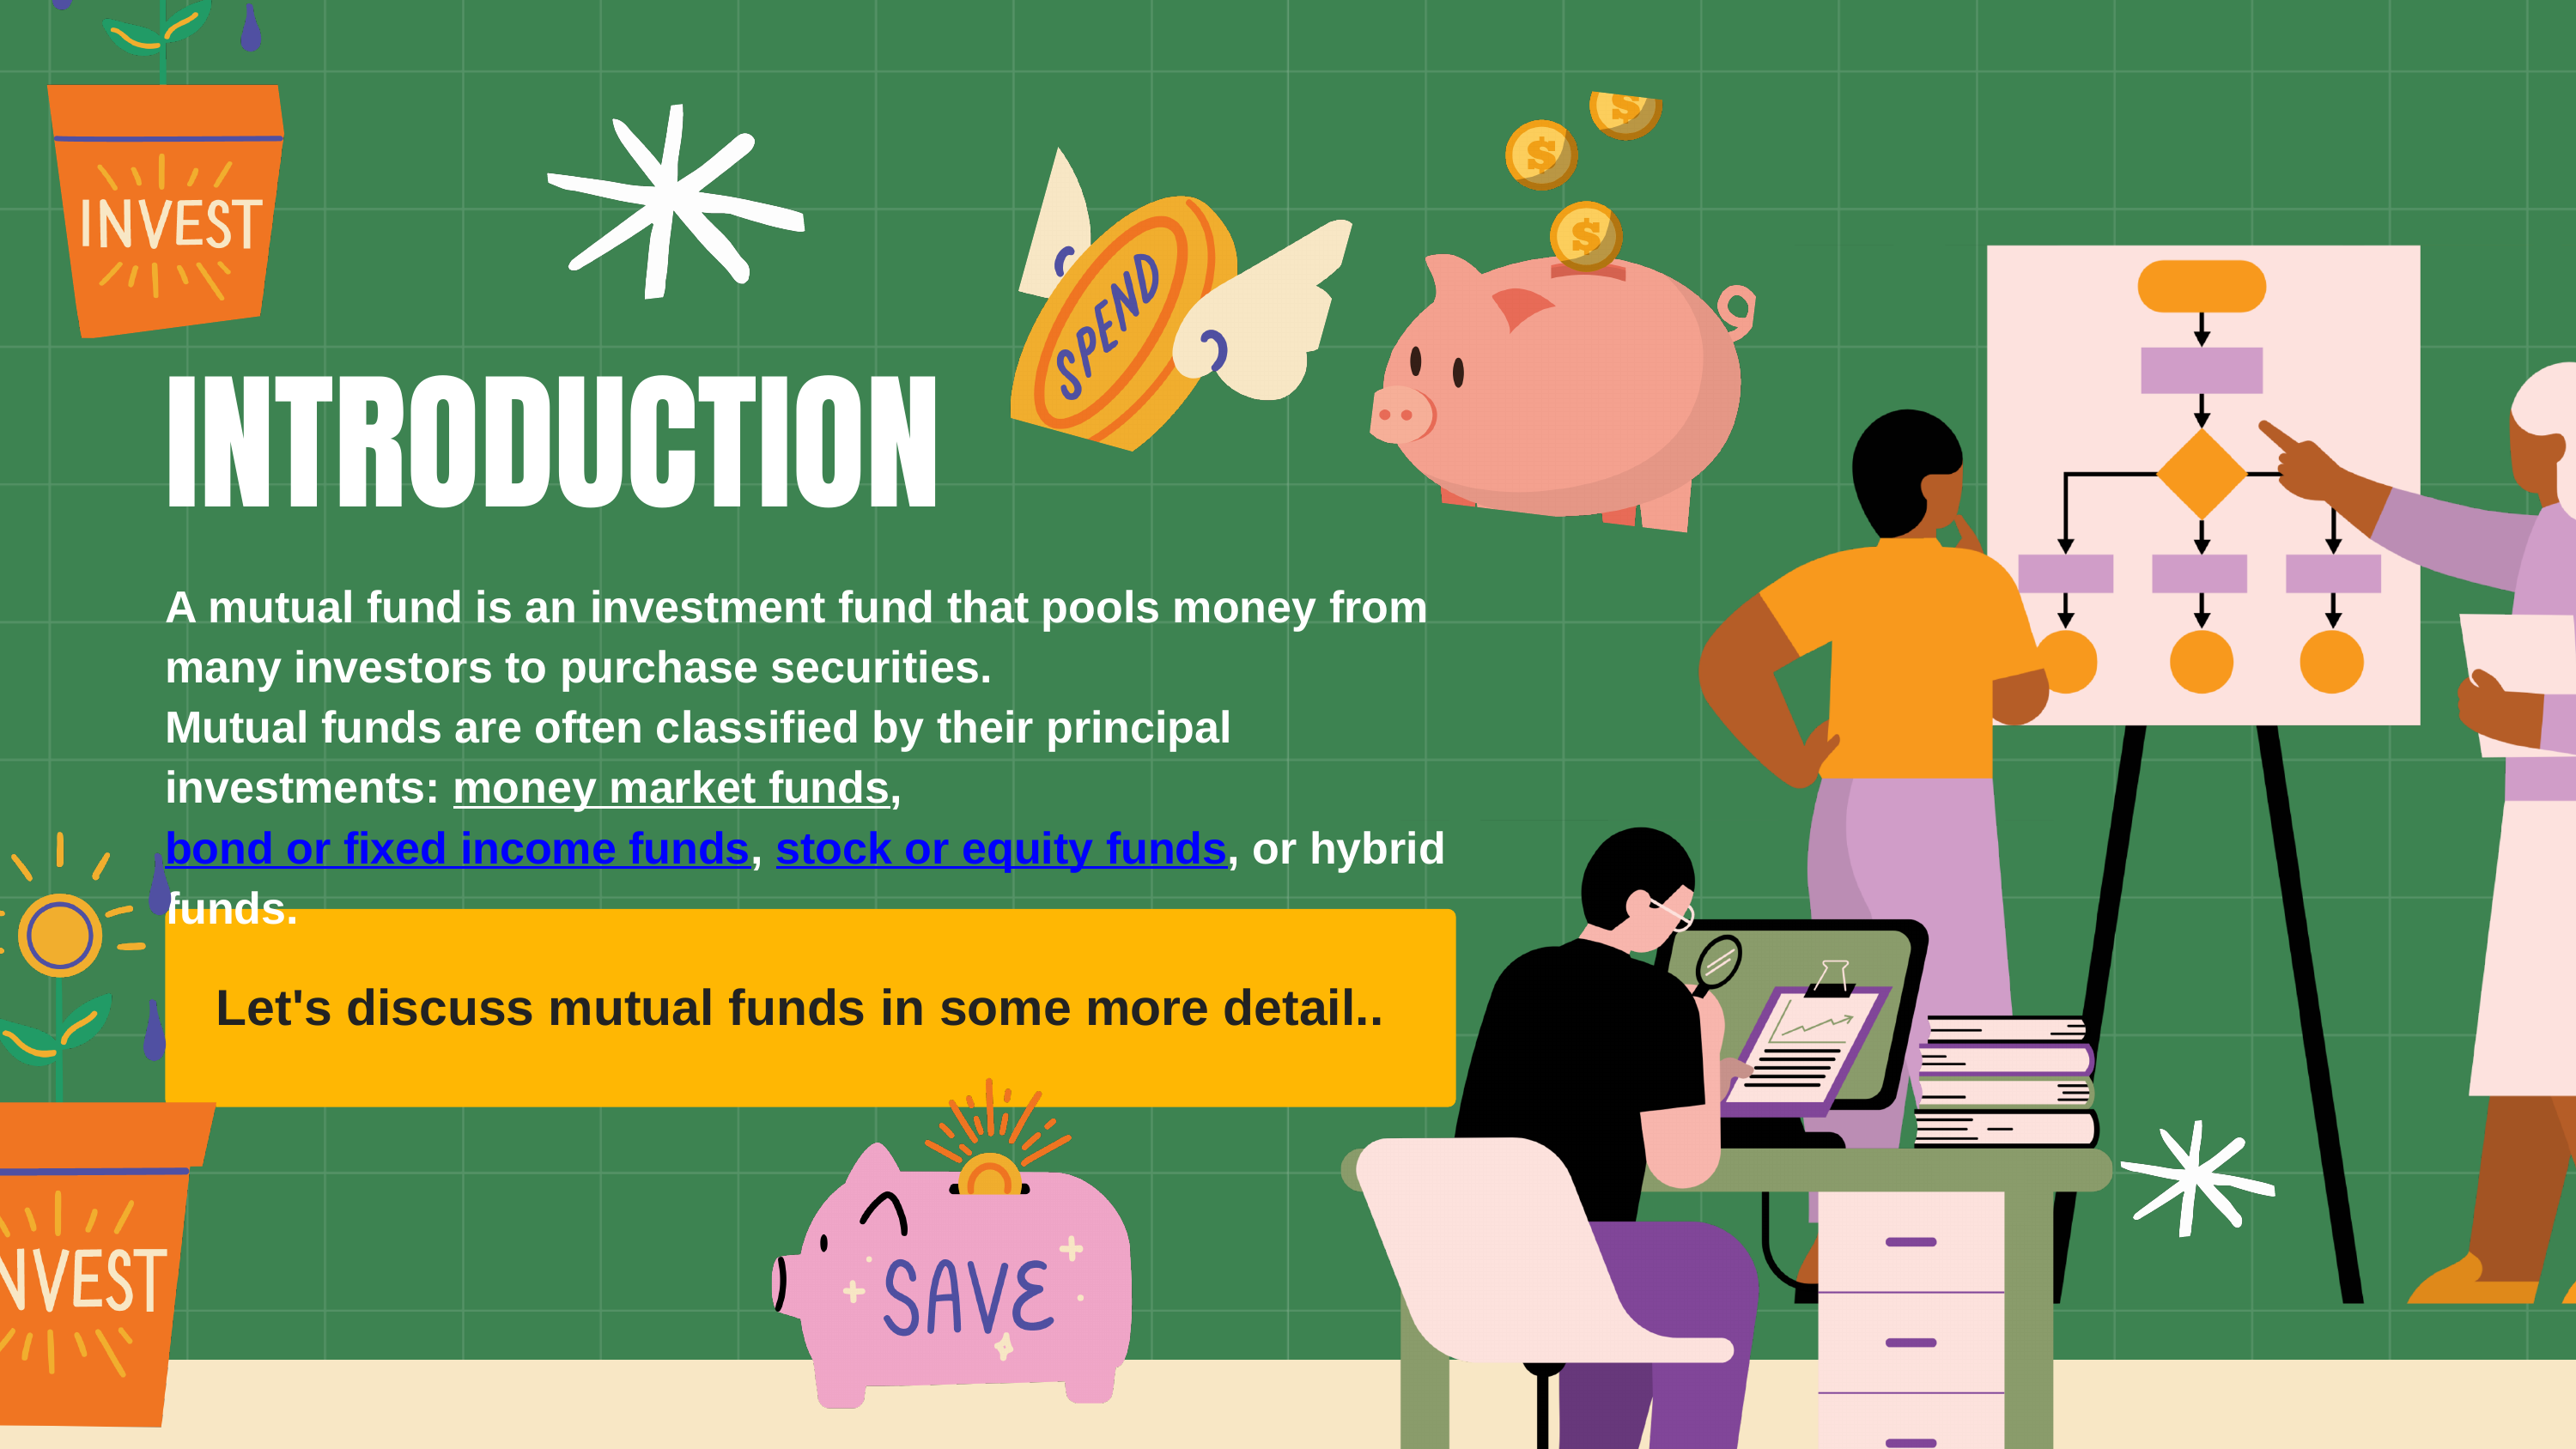

INTRODUCTION
A mutual fund is an investment fund that pools money from many investors to purchase securities.
Mutual funds are often classified by their principal investments: money market funds, bond or fixed income funds, stock or equity funds, or hybrid funds.

Let's discuss mutual funds in some more detail..